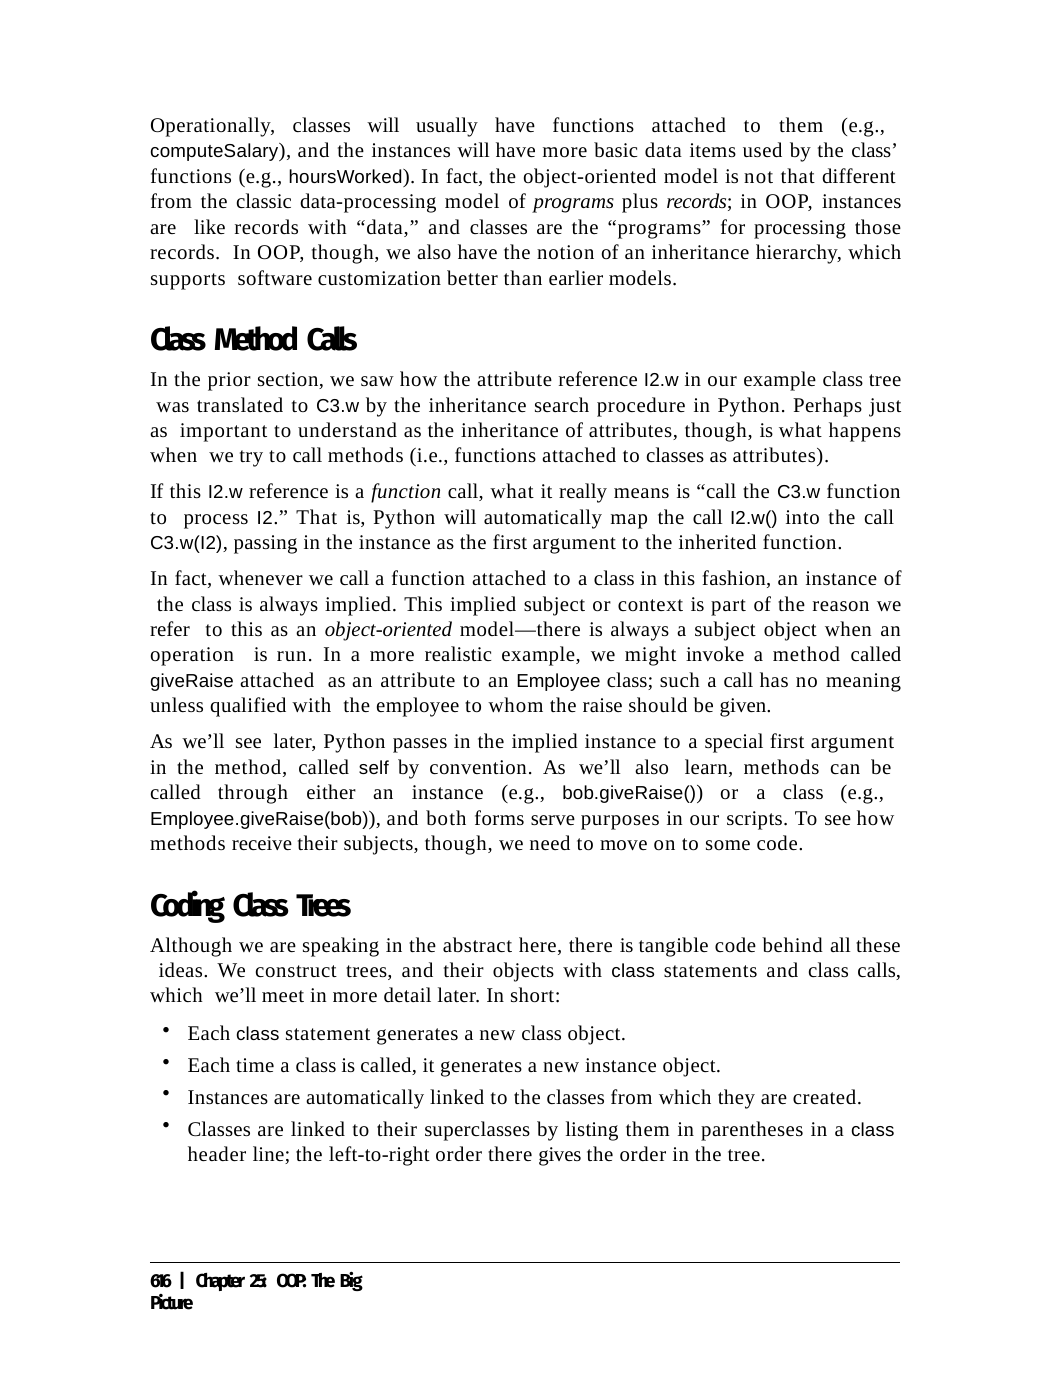

Operationally, classes will usually have functions attached to them (e.g.,  computeSalary), and the instances will have more basic data items used by the class’  functions (e.g., hoursWorked). In fact, the object-oriented model is not that different  from the classic data-processing model of programs plus records; in OOP, instances are  like records with “data,” and classes are the “programs” for processing those records.  In OOP, though, we also have the notion of an inheritance hierarchy, which supports  software customization better than earlier models.

Class Method Calls
In the prior section, we saw how the attribute reference I2.w in our example class tree  was translated to C3.w by the inheritance search procedure in Python. Perhaps just as  important to understand as the inheritance of attributes, though, is what happens when  we try to call methods (i.e., functions attached to classes as attributes).
If this I2.w reference is a function call, what it really means is “call the C3.w function to  process I2.” That is, Python will automatically map the call I2.w() into the call  C3.w(I2), passing in the instance as the first argument to the inherited function.
In fact, whenever we call a function attached to a class in this fashion, an instance of  the class is always implied. This implied subject or context is part of the reason we refer  to this as an object-oriented model—there is always a subject object when an operation  is run. In a more realistic example, we might invoke a method called giveRaise attached  as an attribute to an Employee class; such a call has no meaning unless qualified with  the employee to whom the raise should be given.
As we’ll see later, Python passes in the implied instance to a special first argument  in the method, called self by convention. As we’ll also learn, methods can be  called through either an instance (e.g., bob.giveRaise()) or a class (e.g.,  Employee.giveRaise(bob)), and both forms serve purposes in our scripts. To see how  methods receive their subjects, though, we need to move on to some code.

Coding Class Trees
Although we are speaking in the abstract here, there is tangible code behind all these  ideas. We construct trees, and their objects with class statements and class calls, which  we’ll meet in more detail later. In short:
Each class statement generates a new class object.
Each time a class is called, it generates a new instance object.
Instances are automatically linked to the classes from which they are created.
Classes are linked to their superclasses by listing them in parentheses in a class
header line; the left-to-right order there gives the order in the tree.

616  |  Chapter 25:  OOP: The Big Picture